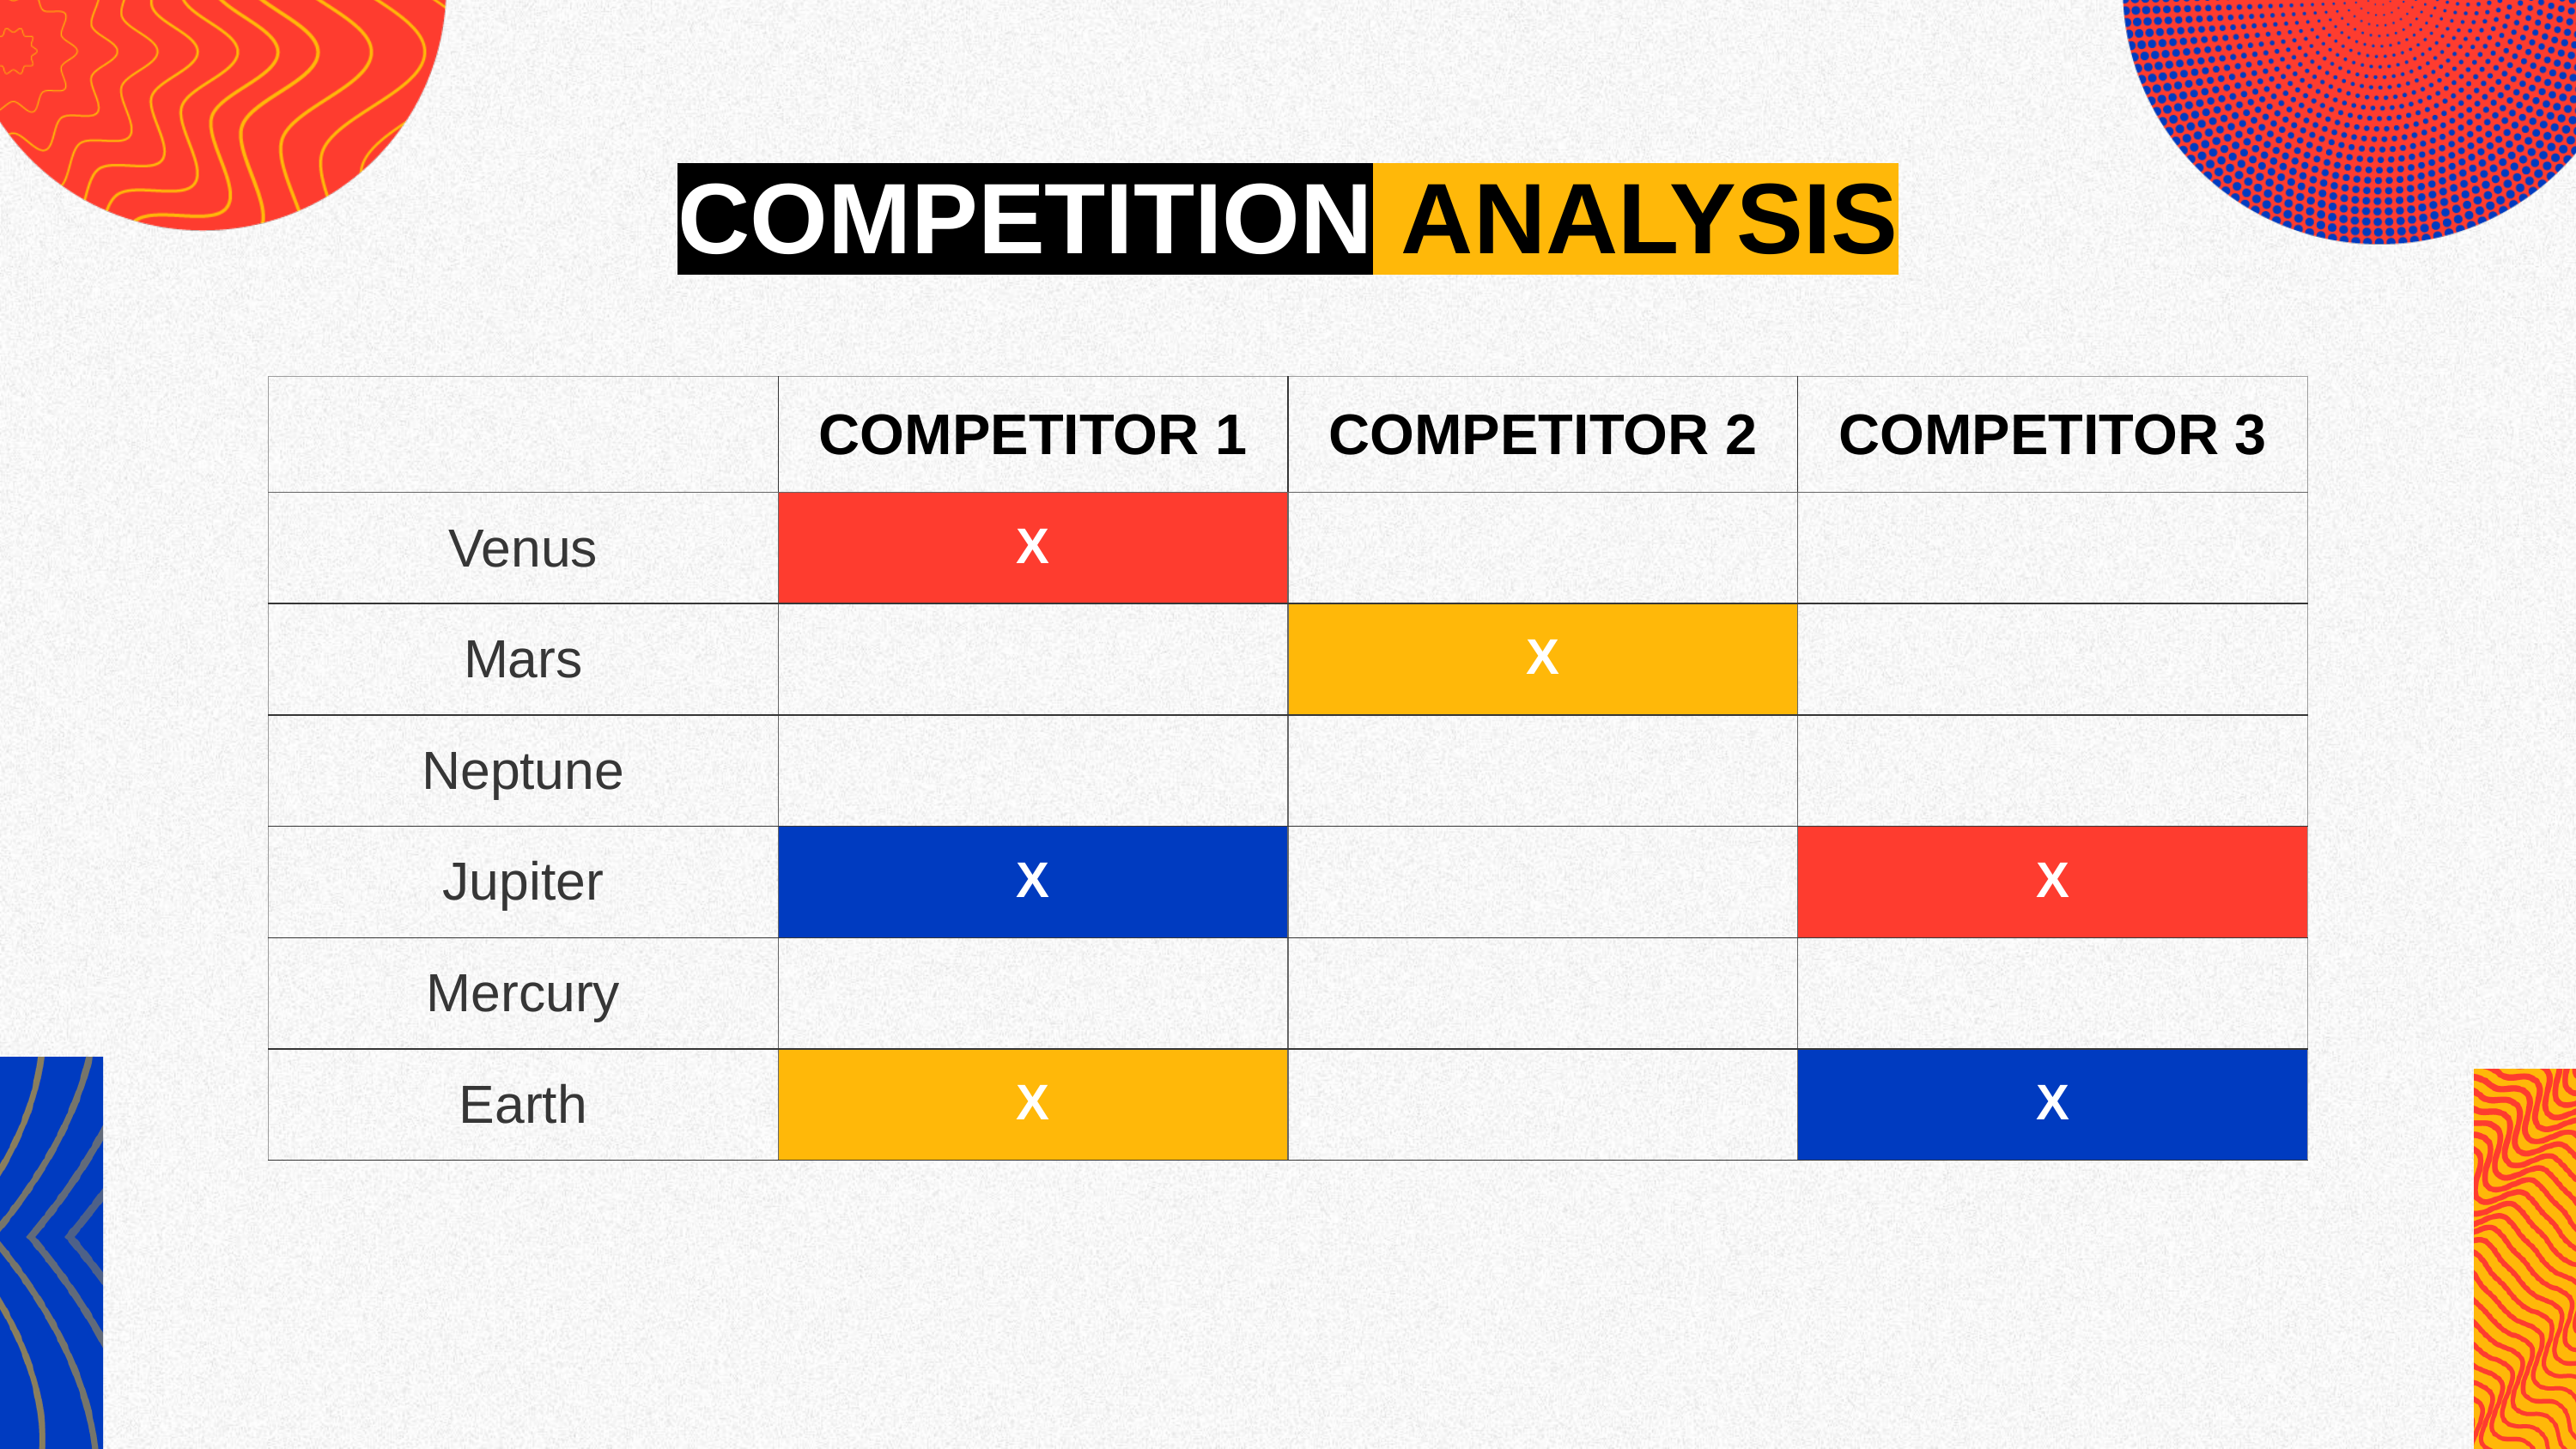

# COMPETITION ANALYSIS
|  | COMPETITOR 1 | COMPETITOR 2 | COMPETITOR 3 |
| --- | --- | --- | --- |
| Venus | X |  |  |
| Mars |  | X |  |
| Neptune |  |  |  |
| Jupiter | X |  | X |
| Mercury |  |  |  |
| Earth | X |  | X |